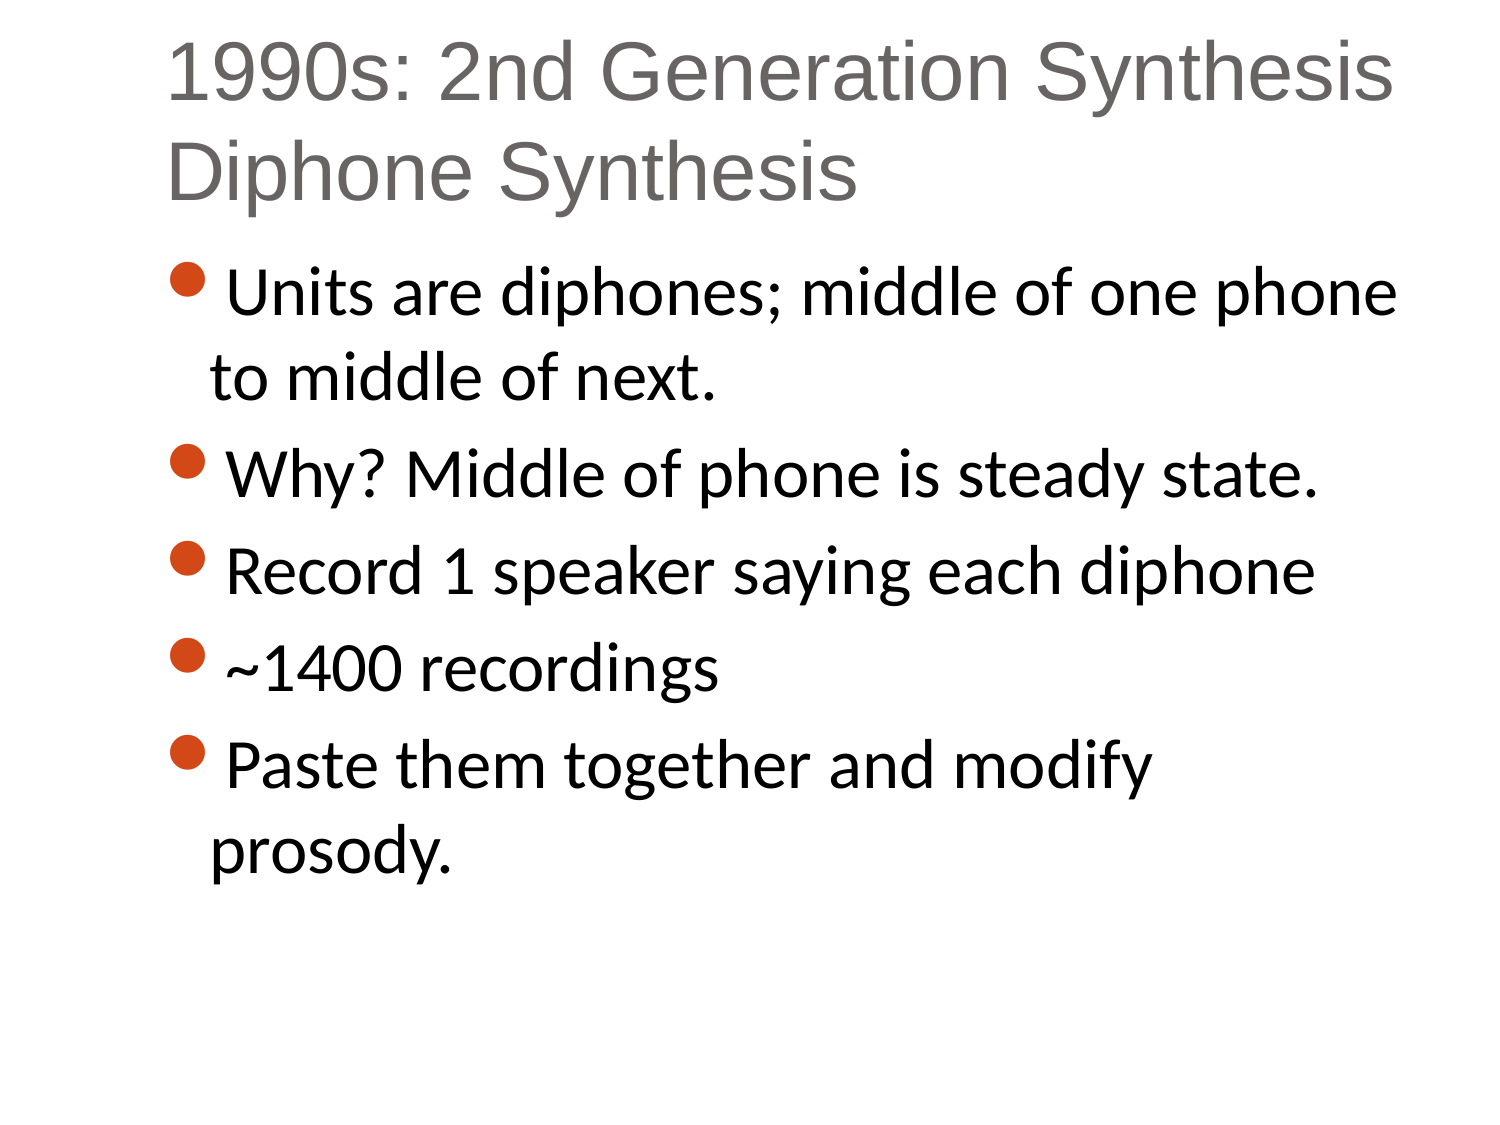

# 1990s: 2nd Generation Synthesis Diphone Synthesis
Units are diphones; middle of one phone to middle of next.
Why? Middle of phone is steady state.
Record 1 speaker saying each diphone
~1400 recordings
Paste them together and modify prosody.